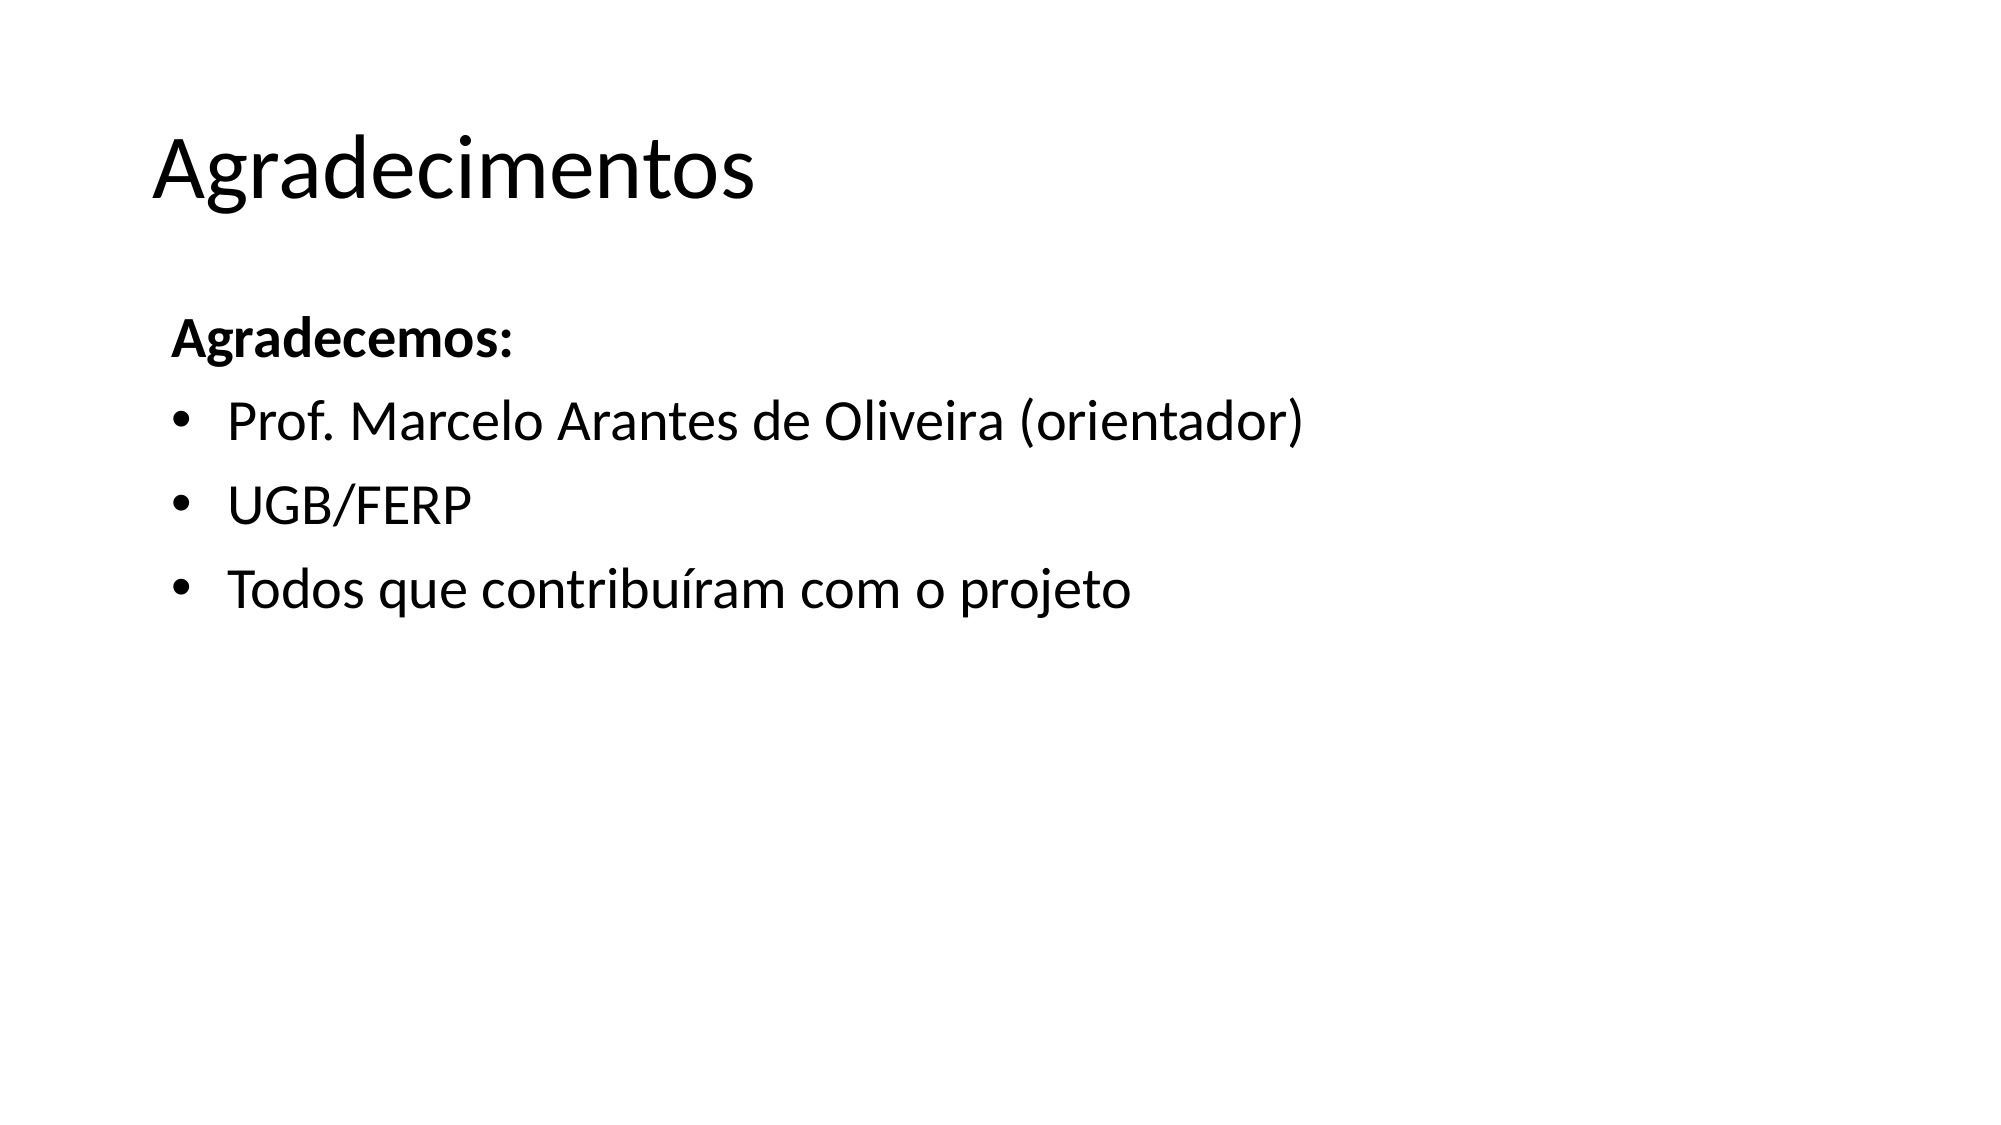

# Agradecimentos
Agradecemos:
Prof. Marcelo Arantes de Oliveira (orientador)
UGB/FERP
Todos que contribuíram com o projeto